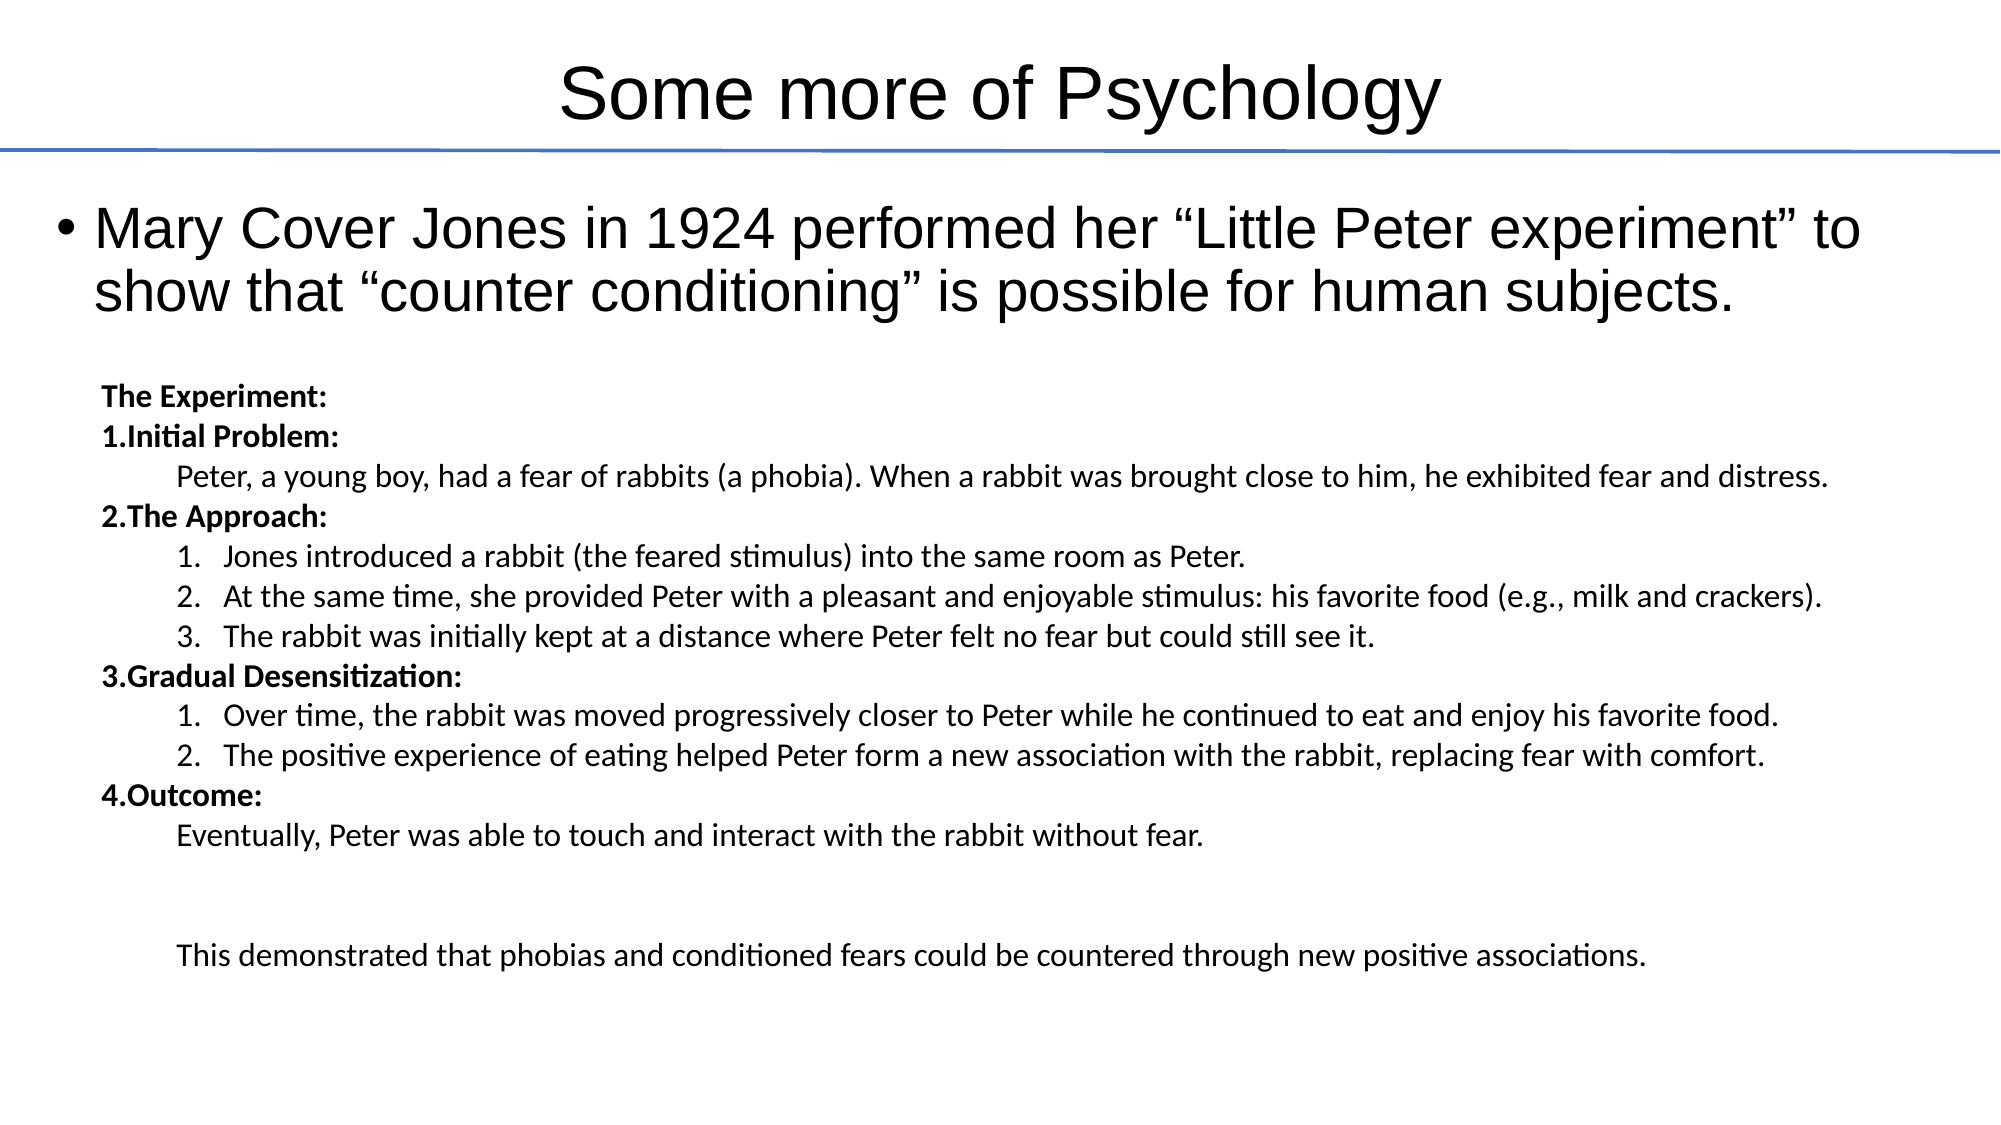

# Some more of Psychology
Mary Cover Jones in 1924 performed her “Little Peter experiment” to show that “counter conditioning” is possible for human subjects.
The Experiment:
Initial Problem:
Peter, a young boy, had a fear of rabbits (a phobia). When a rabbit was brought close to him, he exhibited fear and distress.
The Approach:
Jones introduced a rabbit (the feared stimulus) into the same room as Peter.
At the same time, she provided Peter with a pleasant and enjoyable stimulus: his favorite food (e.g., milk and crackers).
The rabbit was initially kept at a distance where Peter felt no fear but could still see it.
Gradual Desensitization:
Over time, the rabbit was moved progressively closer to Peter while he continued to eat and enjoy his favorite food.
The positive experience of eating helped Peter form a new association with the rabbit, replacing fear with comfort.
Outcome:
Eventually, Peter was able to touch and interact with the rabbit without fear.

This demonstrated that phobias and conditioned fears could be countered through new positive associations.